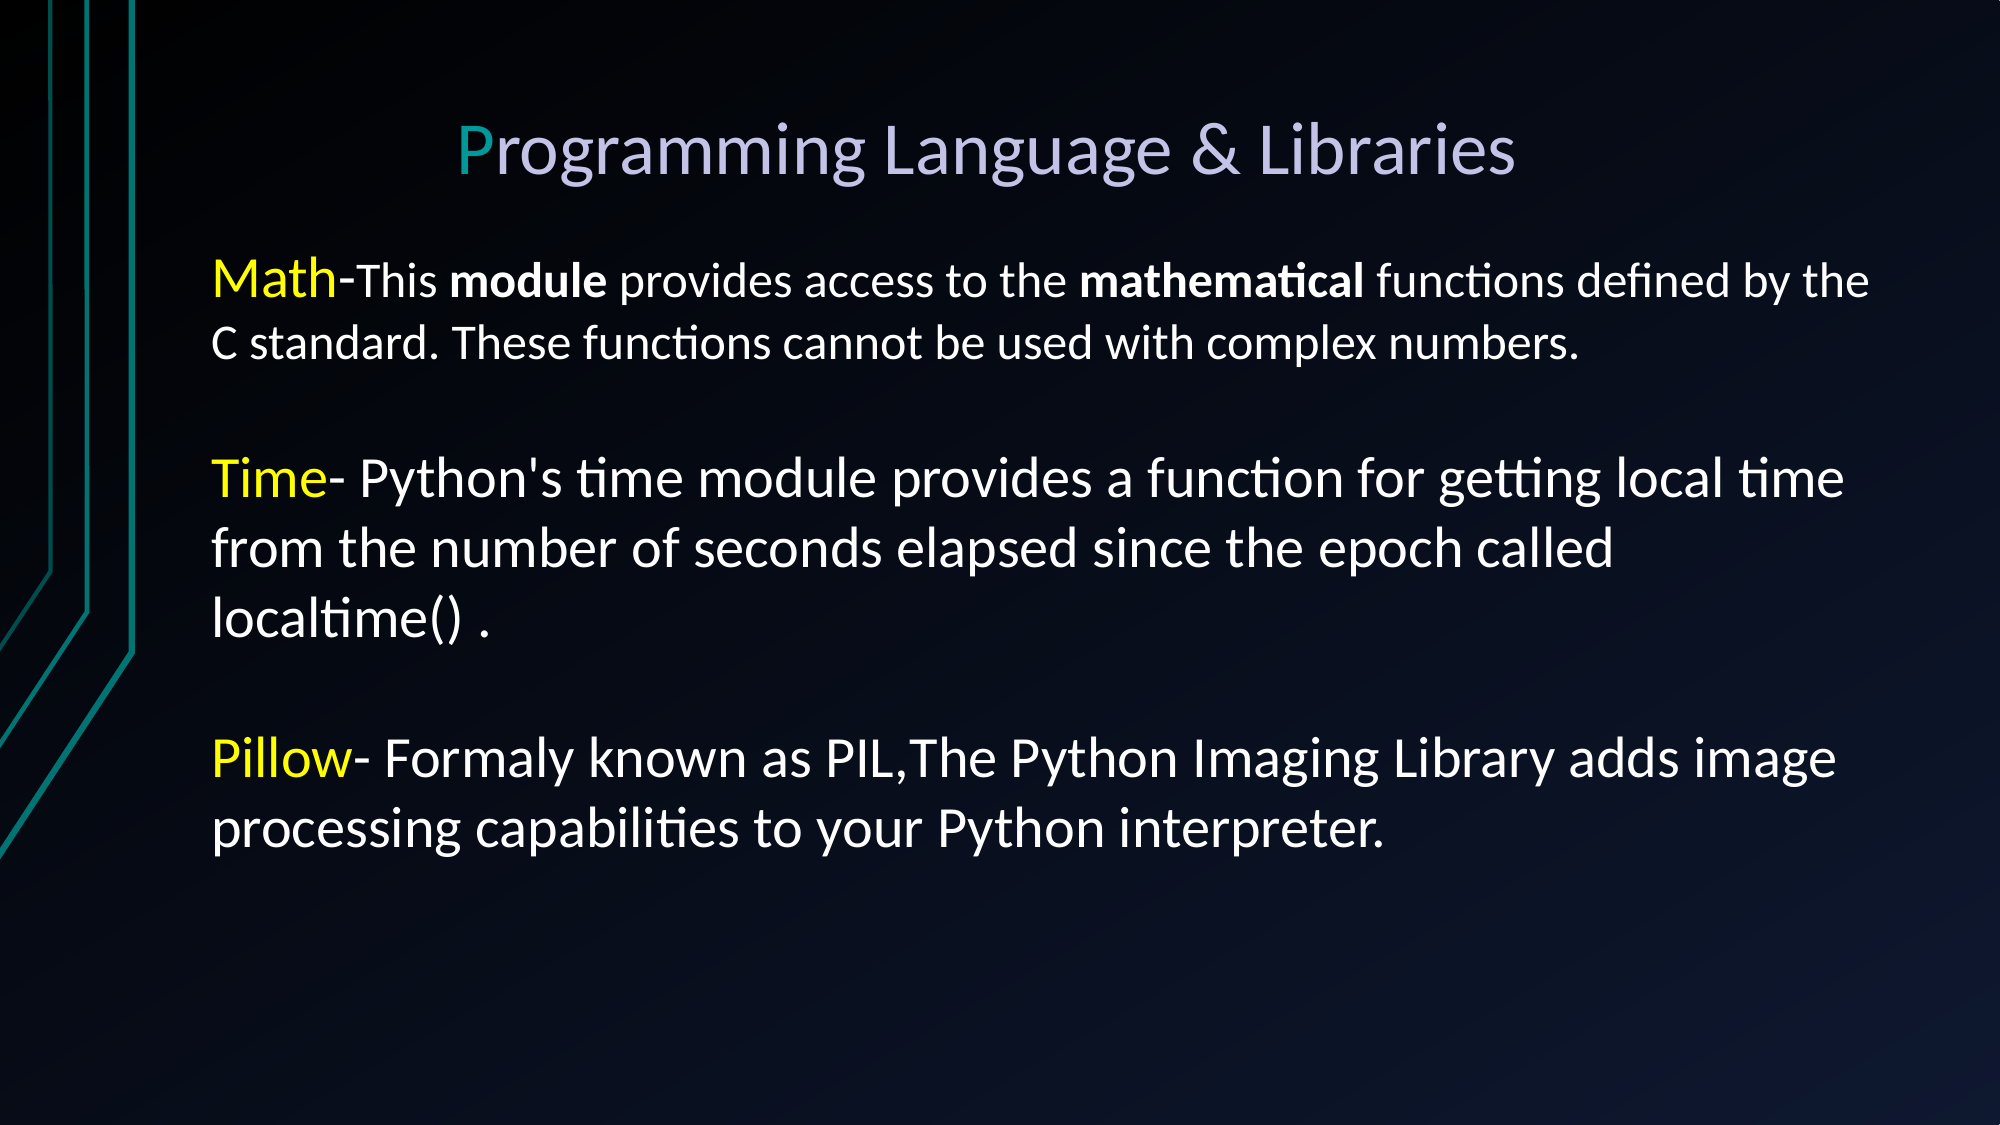

Programming Language & Libraries
Math-This module provides access to the mathematical functions defined by the C standard. These functions cannot be used with complex numbers.

Time- Python's time module provides a function for getting local time from the number of seconds elapsed since the epoch called localtime() .

Pillow- Formaly known as PIL,The Python Imaging Library adds image processing capabilities to your Python interpreter.